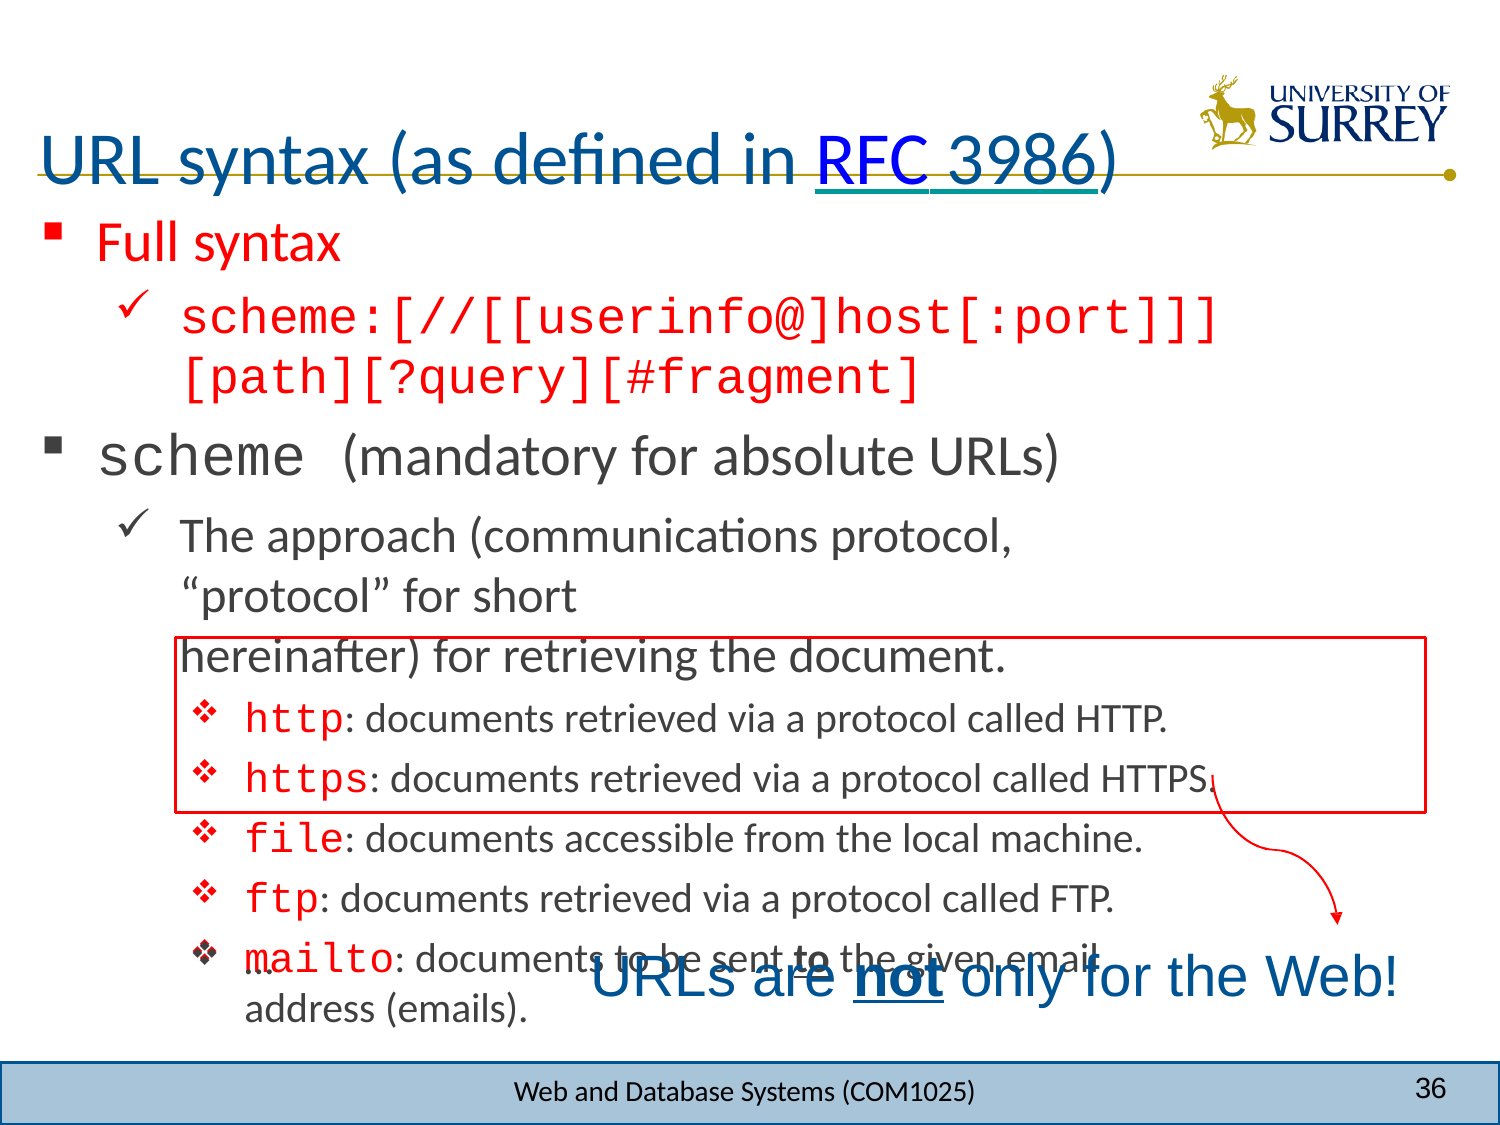

# URL syntax (as defined in RFC 3986)
Full syntax
scheme:[//[[userinfo@]host[:port]]] [path][?query][#fragment]
scheme (mandatory for absolute URLs)
The approach (communications protocol, “protocol” for short
hereinafter) for retrieving the document.
http: documents retrieved via a protocol called HTTP.
https: documents retrieved via a protocol called HTTPS.
file: documents accessible from the local machine.
ftp: documents retrieved via a protocol called FTP.
mailto: documents to be sent to the given email address (emails).

…
URLs are not only for the Web!
36
Web and Database Systems (COM1025)